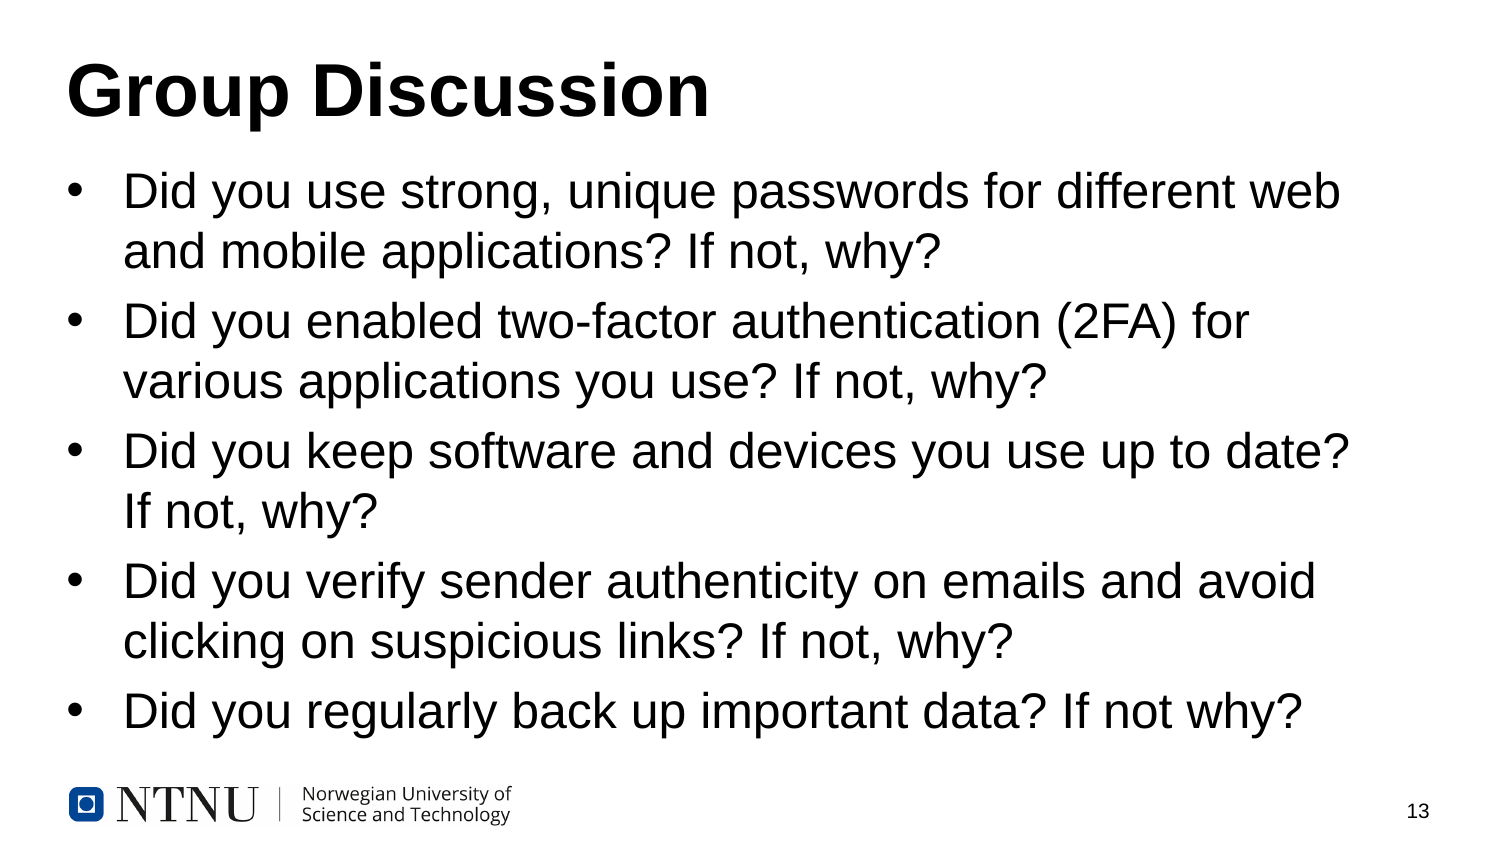

# Group Discussion
Did you use strong, unique passwords for different web and mobile applications? If not, why?
Did you enabled two-factor authentication (2FA) for various applications you use? If not, why?
Did you keep software and devices you use up to date? If not, why?
Did you verify sender authenticity on emails and avoid clicking on suspicious links? If not, why?
Did you regularly back up important data? If not why?